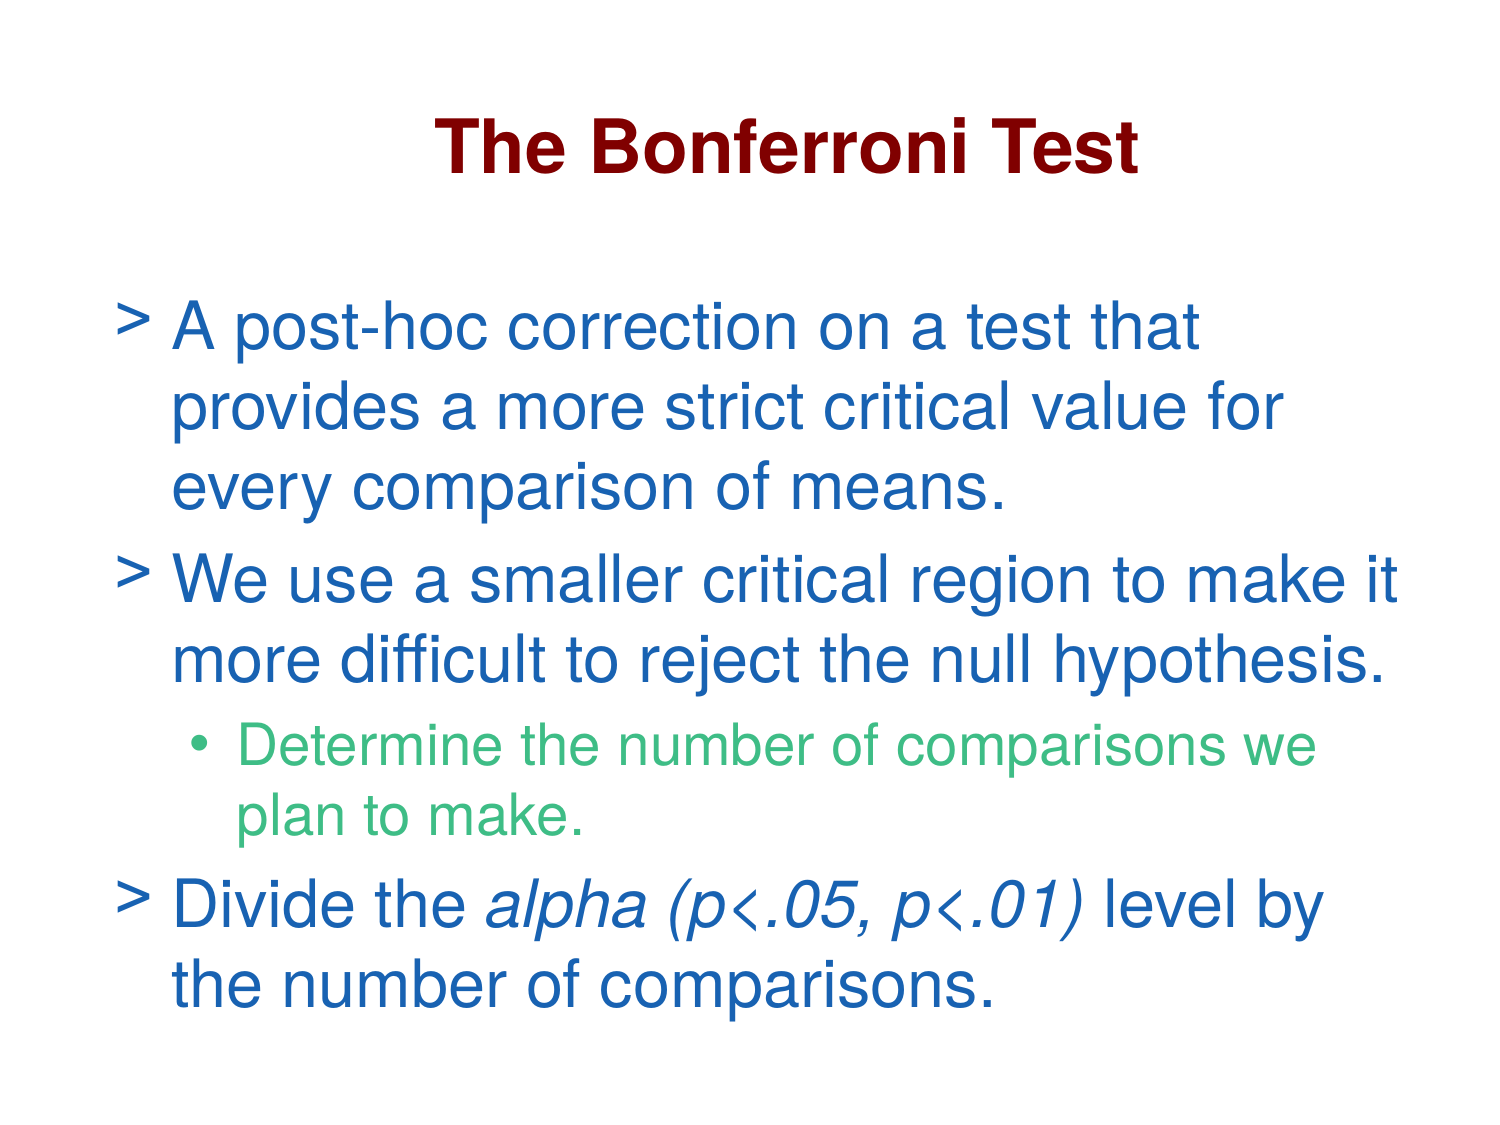

# The Bonferroni Test
A post-hoc correction on a test that provides a more strict critical value for every comparison of means.
We use a smaller critical region to make it more difficult to reject the null hypothesis.
Determine the number of comparisons we plan to make.
Divide the alpha (p<.05, p<.01) level by the number of comparisons.